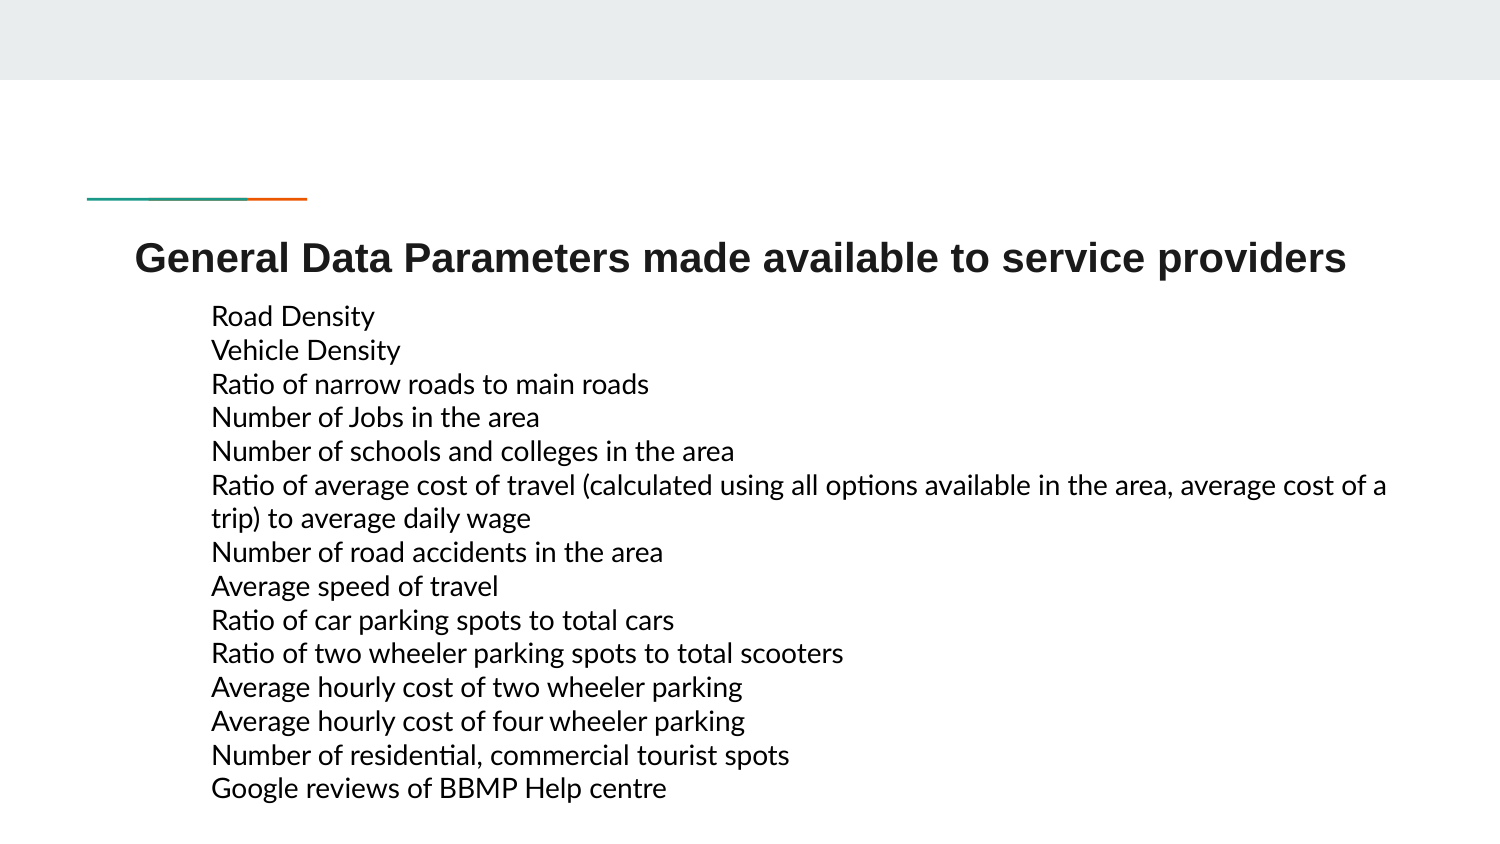

# General Data Parameters made available to service providers
Road Density
Vehicle Density
Ratio of narrow roads to main roads
Number of Jobs in the area
Number of schools and colleges in the area
Ratio of average cost of travel (calculated using all options available in the area, average cost of a trip) to average daily wage
Number of road accidents in the area
Average speed of travel
Ratio of car parking spots to total cars
Ratio of two wheeler parking spots to total scooters
Average hourly cost of two wheeler parking
Average hourly cost of four wheeler parking
Number of residential, commercial tourist spots
Google reviews of BBMP Help centre